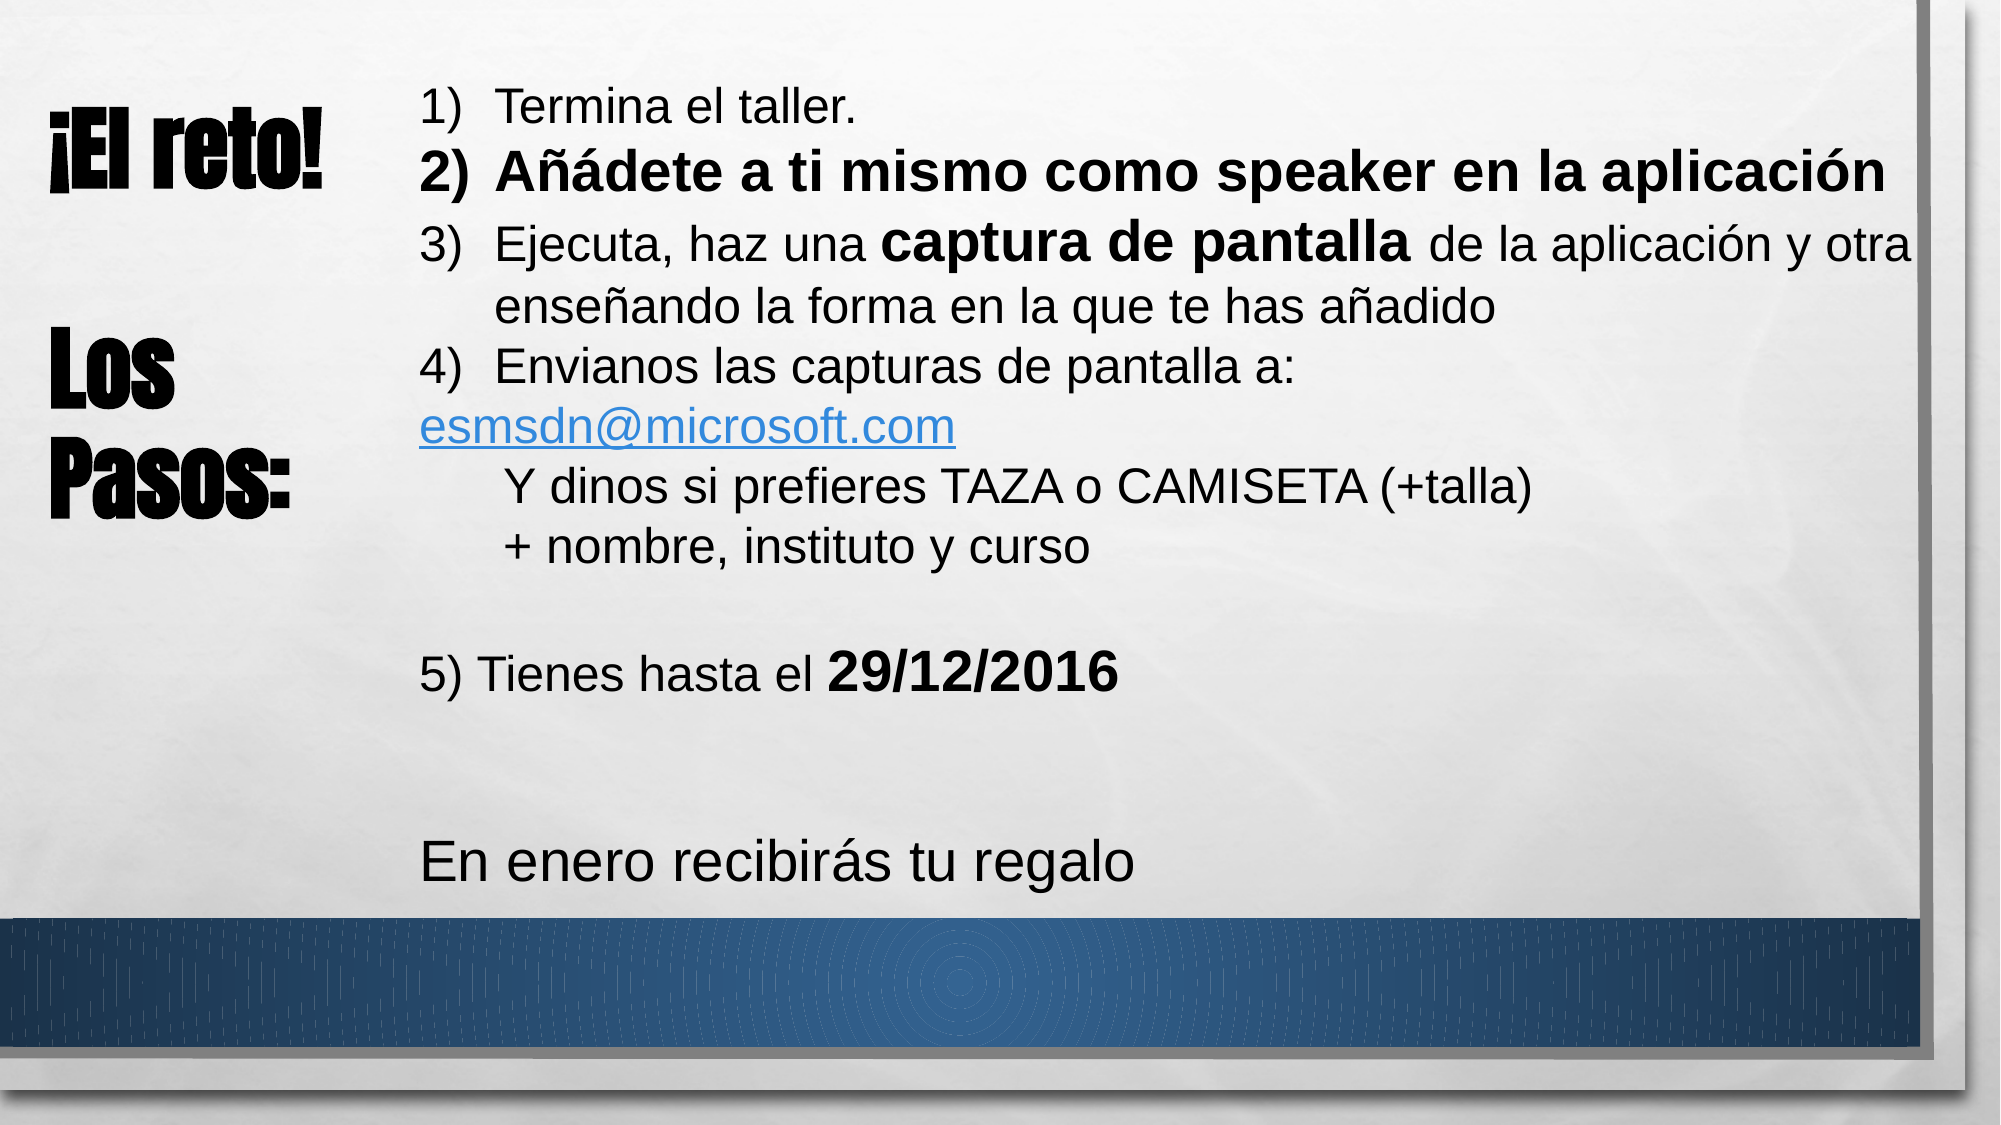

Termina el taller.
Añádete a ti mismo como speaker en la aplicación
Ejecuta, haz una captura de pantalla de la aplicación y otra enseñando la forma en la que te has añadido
Envianos las capturas de pantalla a:
esmsdn@microsoft.com
      Y dinos si prefieres TAZA o CAMISETA (+talla)
      + nombre, instituto y curso

5) Tienes hasta el 29/12/2016

En enero recibirás tu regalo
¡El reto!

Los
Pasos: